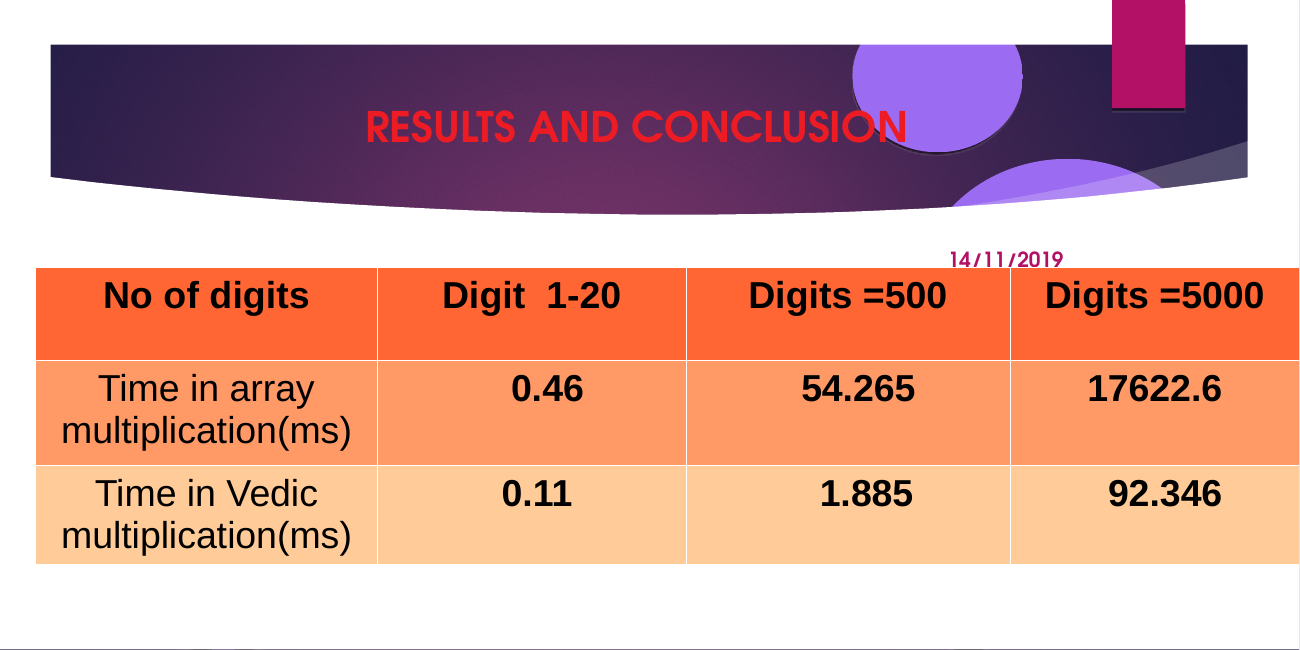

RESULTS AND CONCLUSION
14
14/11/2019
| No of digits | Digit 1-20 | Digits =500 | Digits =5000 |
| --- | --- | --- | --- |
| Time in array multiplication(ms) | 0.46 | 54.265 | 17622.6 |
| Time in Vedic multiplication(ms) | 0.11 | 1.885 | 92.346 |